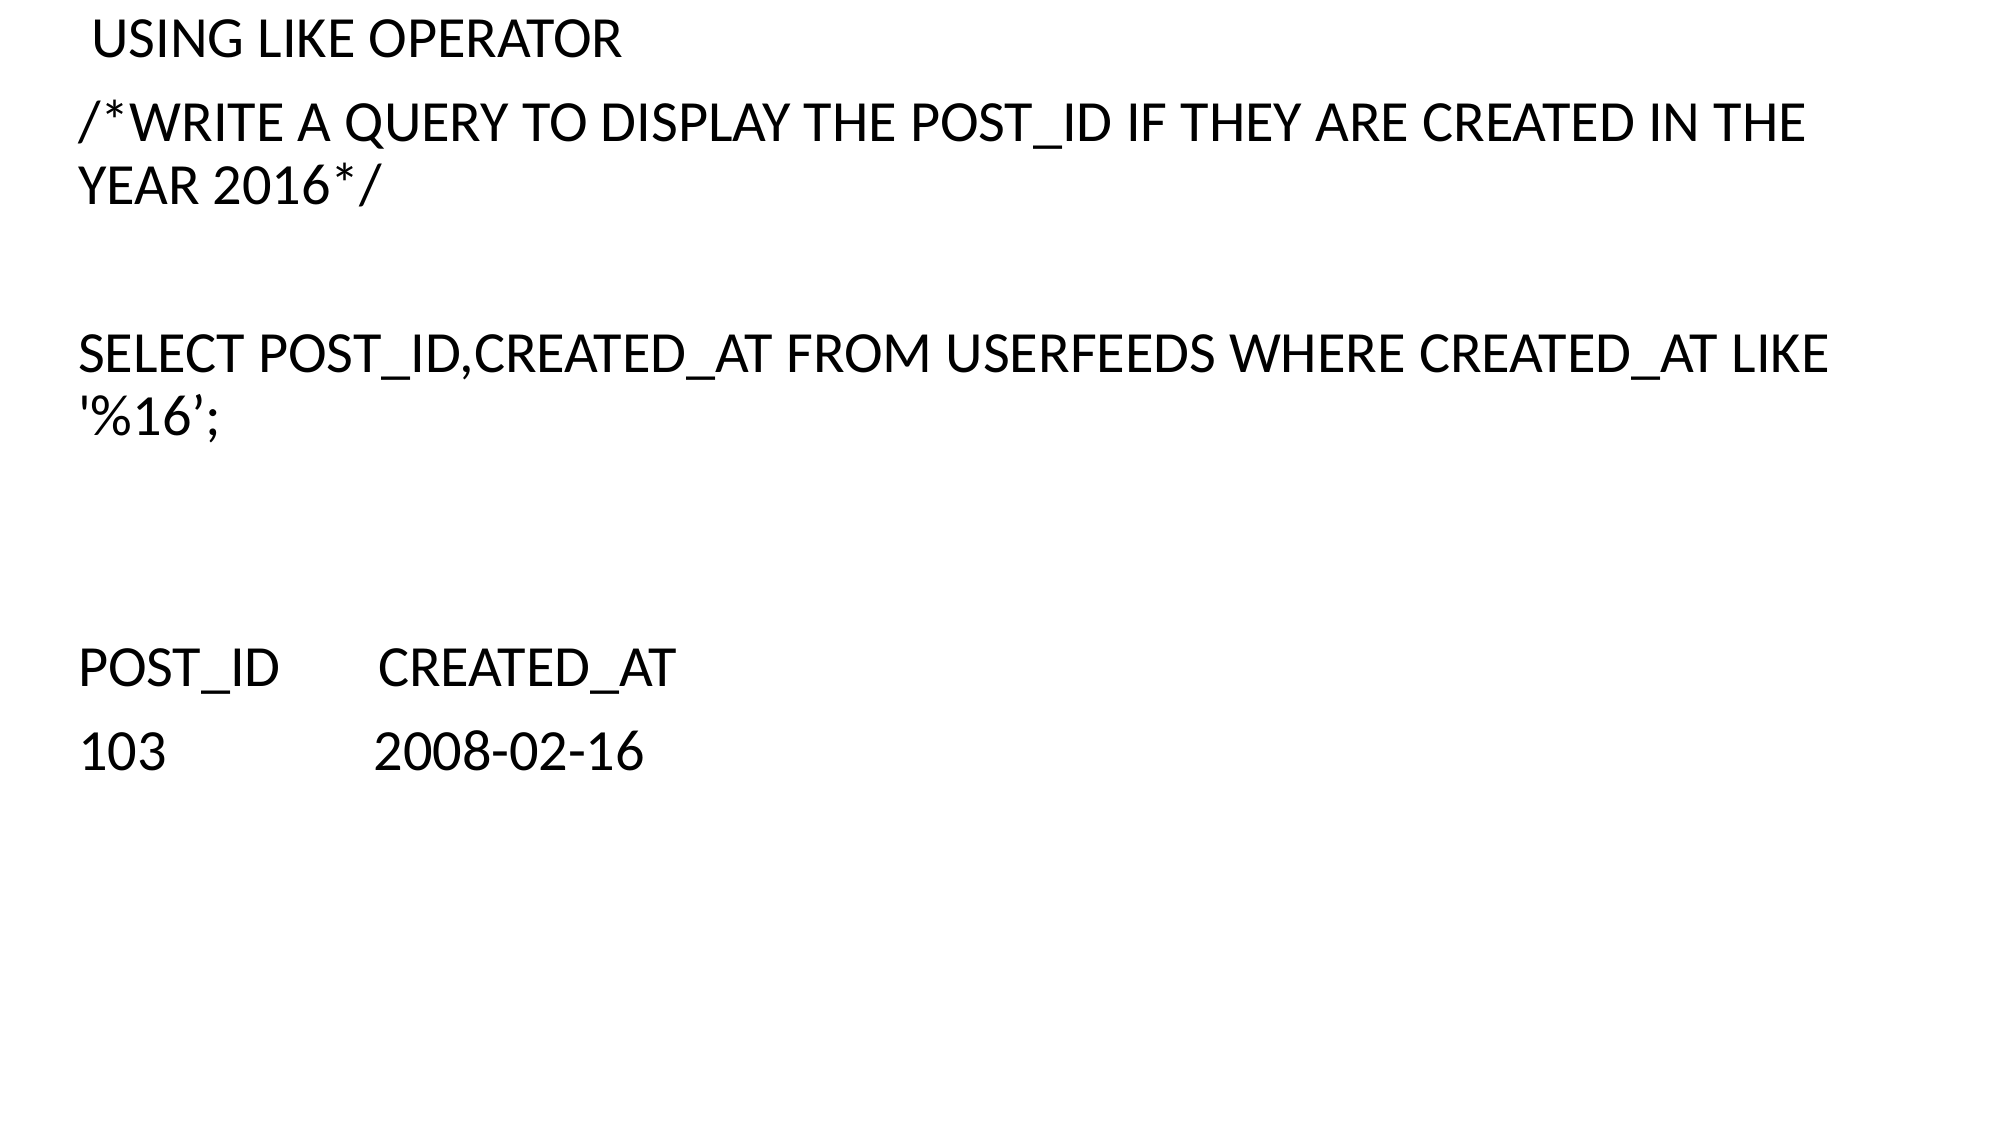

USING LIKE OPERATOR
/*WRITE A QUERY TO DISPLAY THE POST_ID IF THEY ARE CREATED IN THE YEAR 2016*/

SELECT POST_ID,CREATED_AT FROM USERFEEDS WHERE CREATED_AT LIKE '%16’;

POST_ID	CREATED_AT
103	           2008-02-16